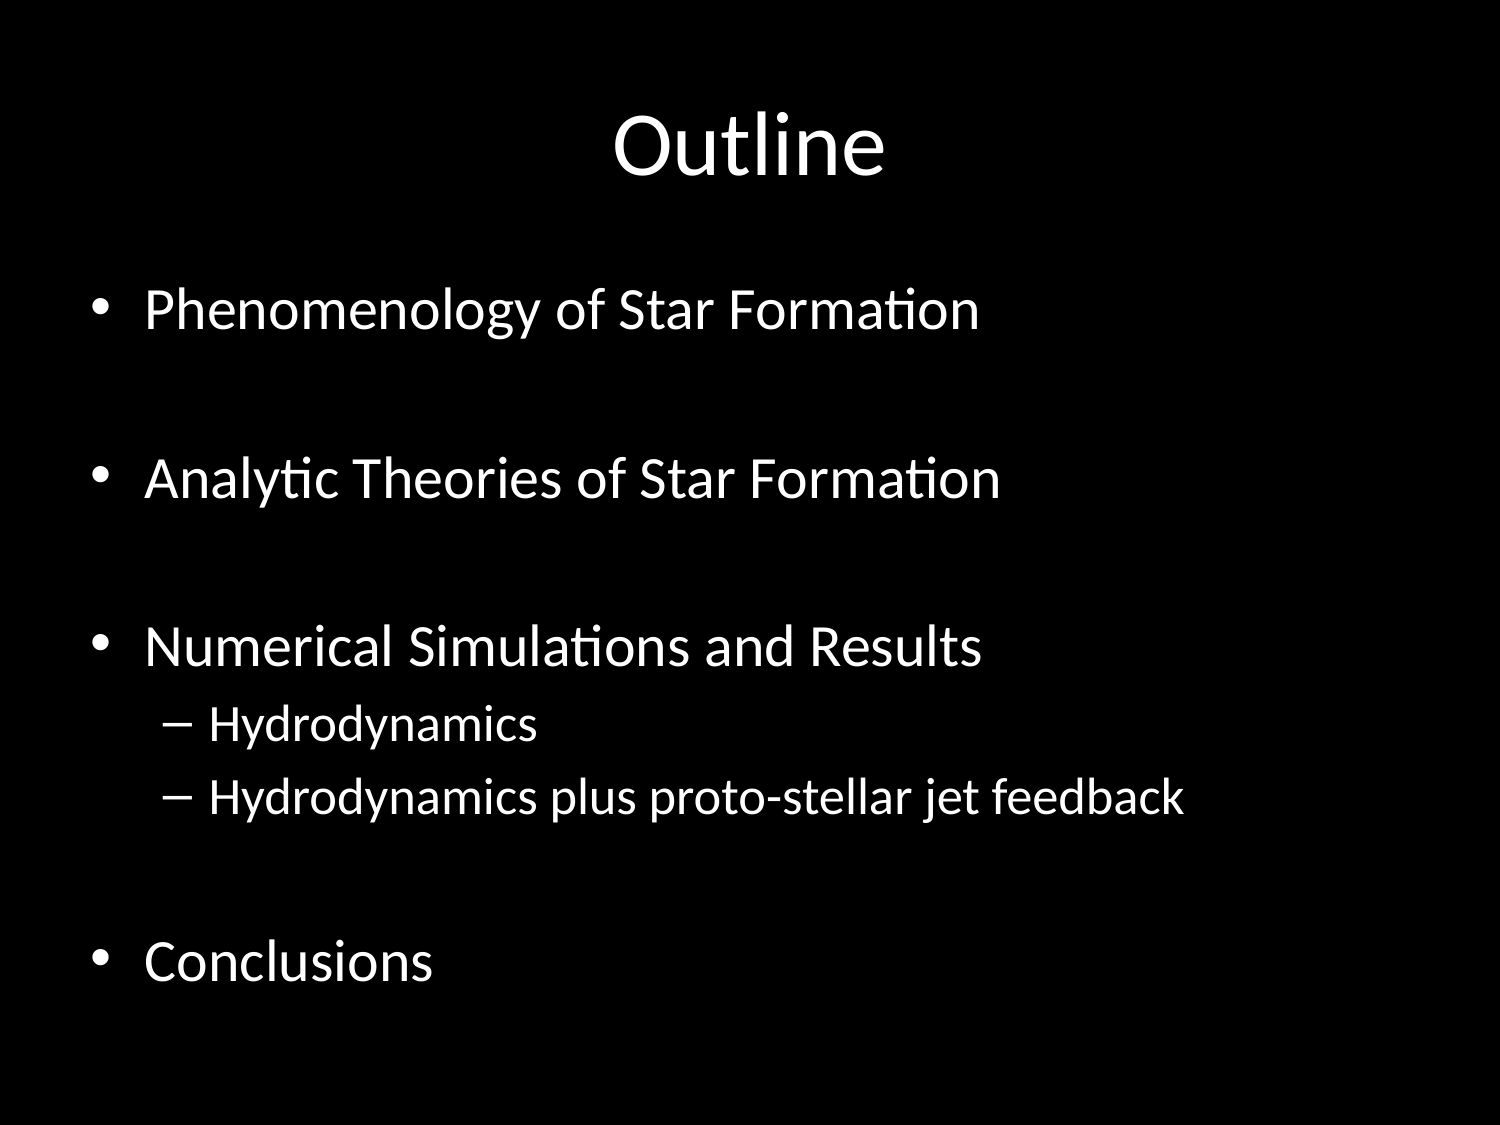

# Outline
Phenomenology of Star Formation

Analytic Theories of Star Formation

Numerical Simulations and Results
Hydrodynamics
Hydrodynamics plus proto-stellar jet feedback

Conclusions